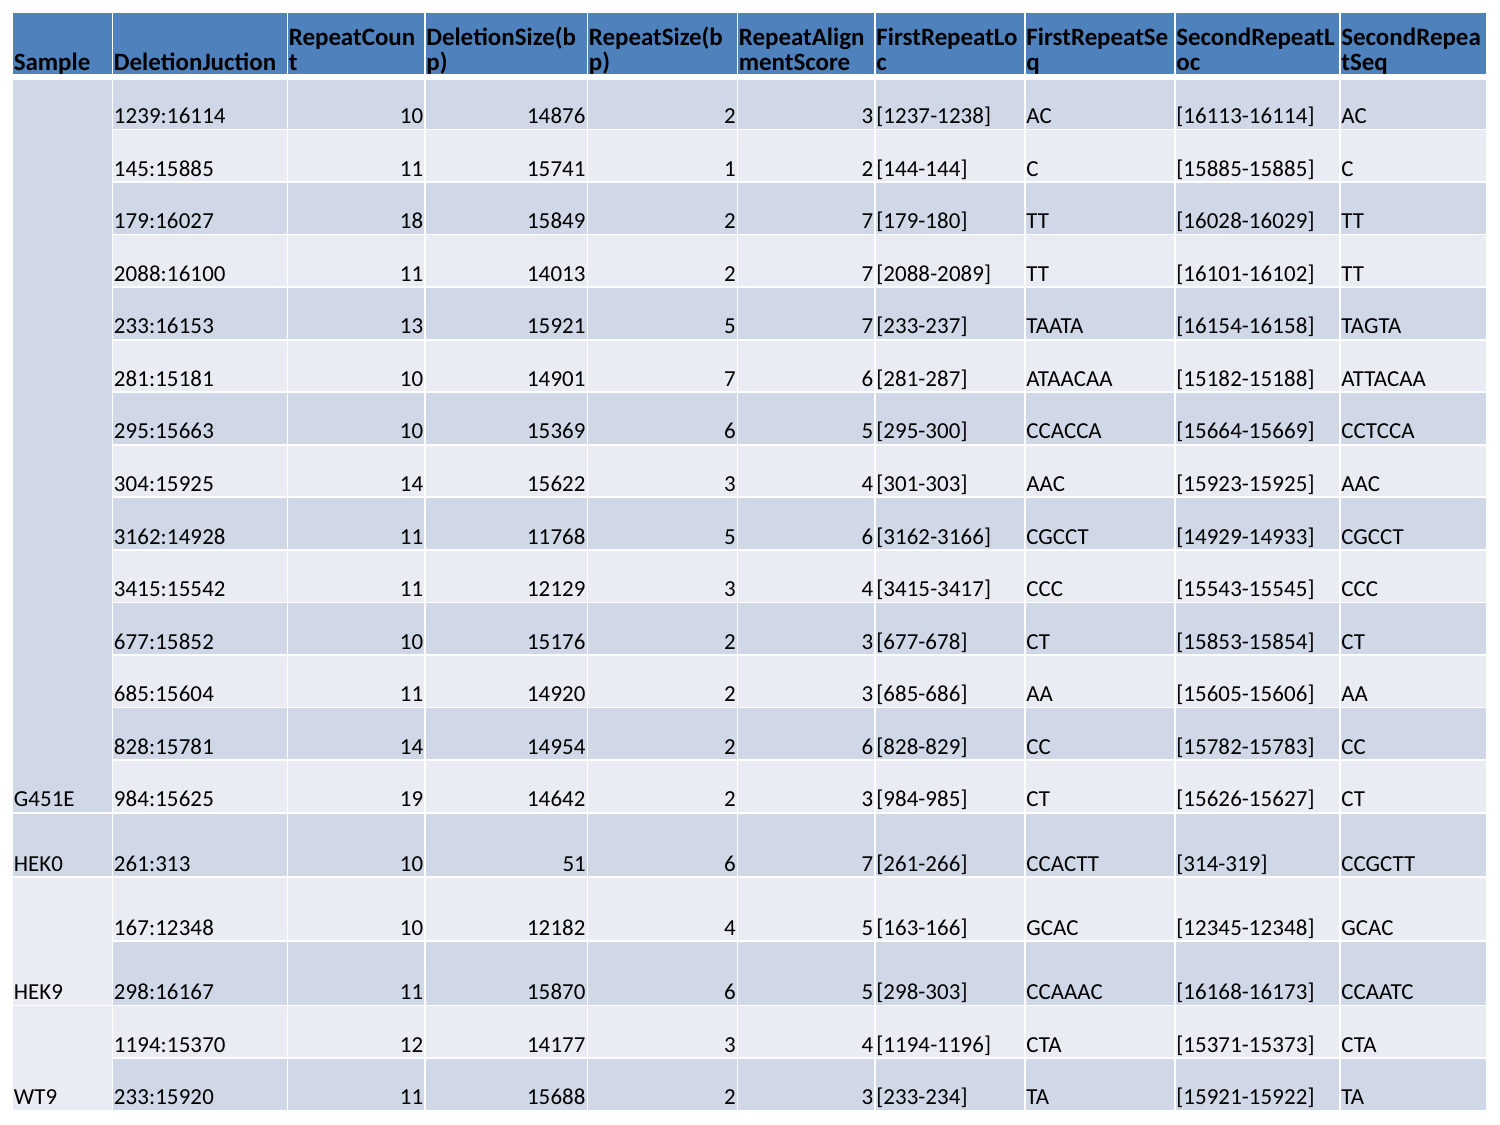

| Sample | DeletionJuction | RepeatCount | DeletionSize(bp) | RepeatSize(bp) | RepeatAlignmentScore | FirstRepeatLoc | FirstRepeatSeq | SecondRepeatLoc | SecondRepeatSeq |
| --- | --- | --- | --- | --- | --- | --- | --- | --- | --- |
| G451E | 1239:16114 | 10 | 14876 | 2 | 3 | [1237-1238] | AC | [16113-16114] | AC |
|  | 145:15885 | 11 | 15741 | 1 | 2 | [144-144] | C | [15885-15885] | C |
|  | 179:16027 | 18 | 15849 | 2 | 7 | [179-180] | TT | [16028-16029] | TT |
|  | 2088:16100 | 11 | 14013 | 2 | 7 | [2088-2089] | TT | [16101-16102] | TT |
|  | 233:16153 | 13 | 15921 | 5 | 7 | [233-237] | TAATA | [16154-16158] | TAGTA |
|  | 281:15181 | 10 | 14901 | 7 | 6 | [281-287] | ATAACAA | [15182-15188] | ATTACAA |
|  | 295:15663 | 10 | 15369 | 6 | 5 | [295-300] | CCACCA | [15664-15669] | CCTCCA |
|  | 304:15925 | 14 | 15622 | 3 | 4 | [301-303] | AAC | [15923-15925] | AAC |
|  | 3162:14928 | 11 | 11768 | 5 | 6 | [3162-3166] | CGCCT | [14929-14933] | CGCCT |
|  | 3415:15542 | 11 | 12129 | 3 | 4 | [3415-3417] | CCC | [15543-15545] | CCC |
|  | 677:15852 | 10 | 15176 | 2 | 3 | [677-678] | CT | [15853-15854] | CT |
|  | 685:15604 | 11 | 14920 | 2 | 3 | [685-686] | AA | [15605-15606] | AA |
|  | 828:15781 | 14 | 14954 | 2 | 6 | [828-829] | CC | [15782-15783] | CC |
|  | 984:15625 | 19 | 14642 | 2 | 3 | [984-985] | CT | [15626-15627] | CT |
| HEK0 | 261:313 | 10 | 51 | 6 | 7 | [261-266] | CCACTT | [314-319] | CCGCTT |
| HEK9 | 167:12348 | 10 | 12182 | 4 | 5 | [163-166] | GCAC | [12345-12348] | GCAC |
|  | 298:16167 | 11 | 15870 | 6 | 5 | [298-303] | CCAAAC | [16168-16173] | CCAATC |
| WT9 | 1194:15370 | 12 | 14177 | 3 | 4 | [1194-1196] | CTA | [15371-15373] | CTA |
|  | 233:15920 | 11 | 15688 | 2 | 3 | [233-234] | TA | [15921-15922] | TA |